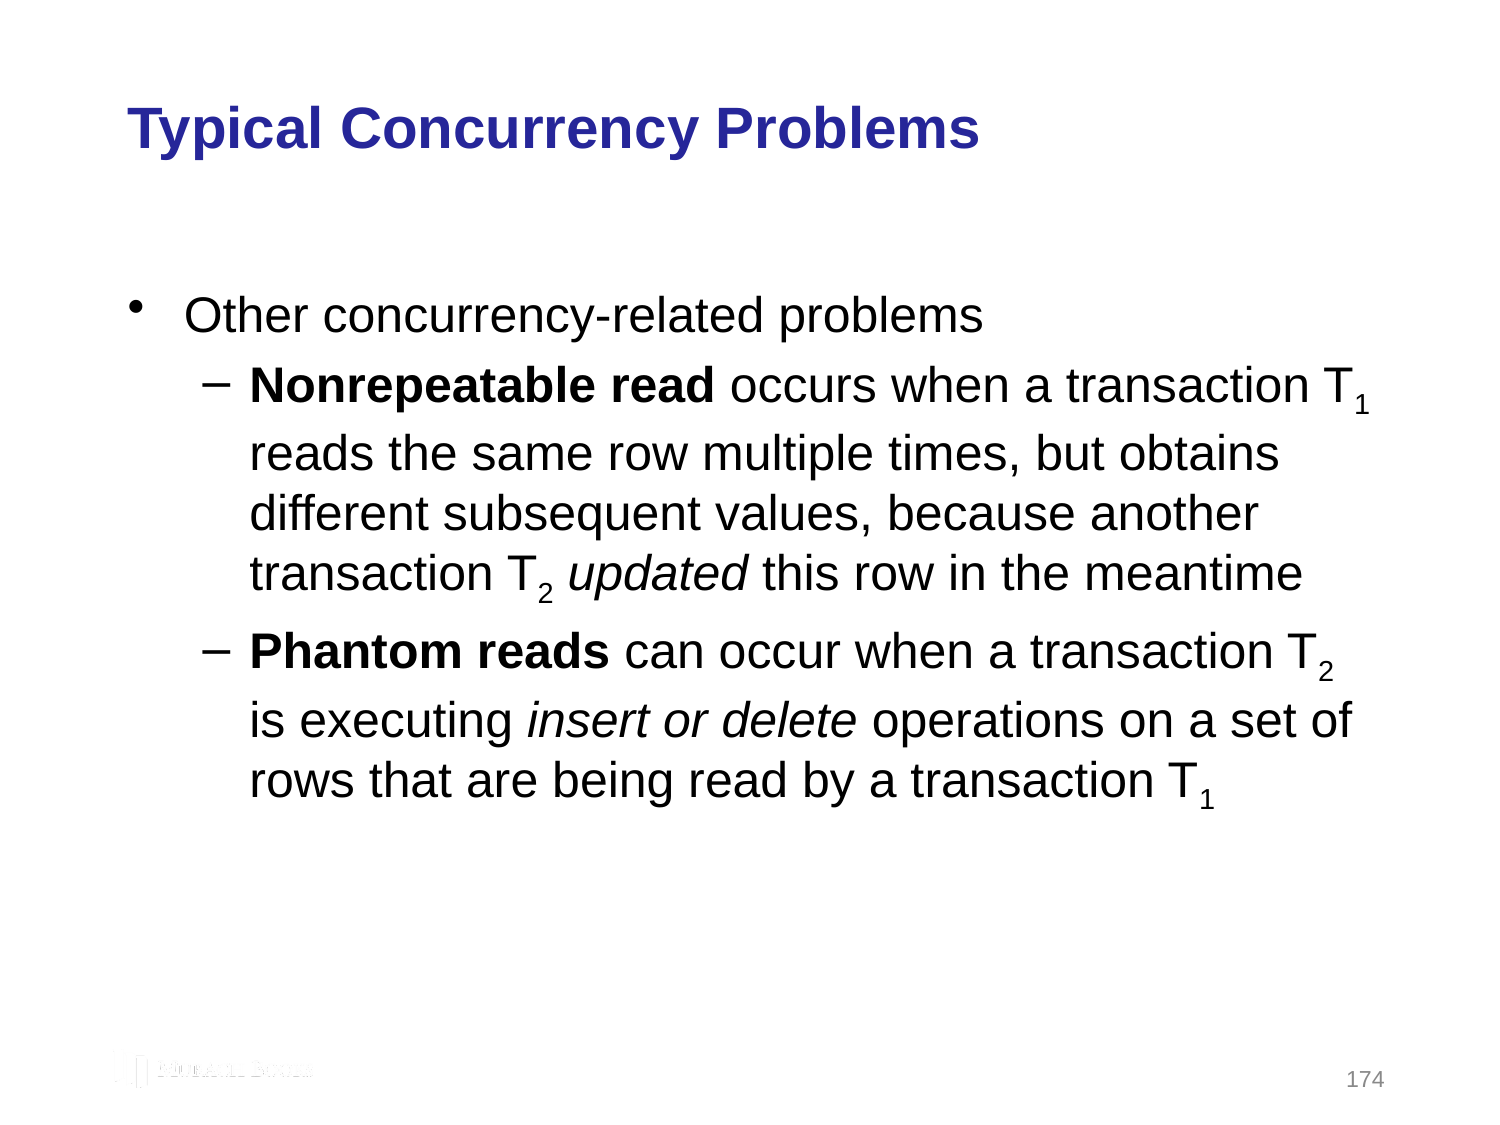

# Typical Concurrency Problems
Other concurrency-related problems
Nonrepeatable read occurs when a transaction T1 reads the same row multiple times, but obtains different subsequent values, because another transaction T2 updated this row in the meantime
Phantom reads can occur when a transaction T2 is executing insert or delete operations on a set of rows that are being read by a transaction T1
174